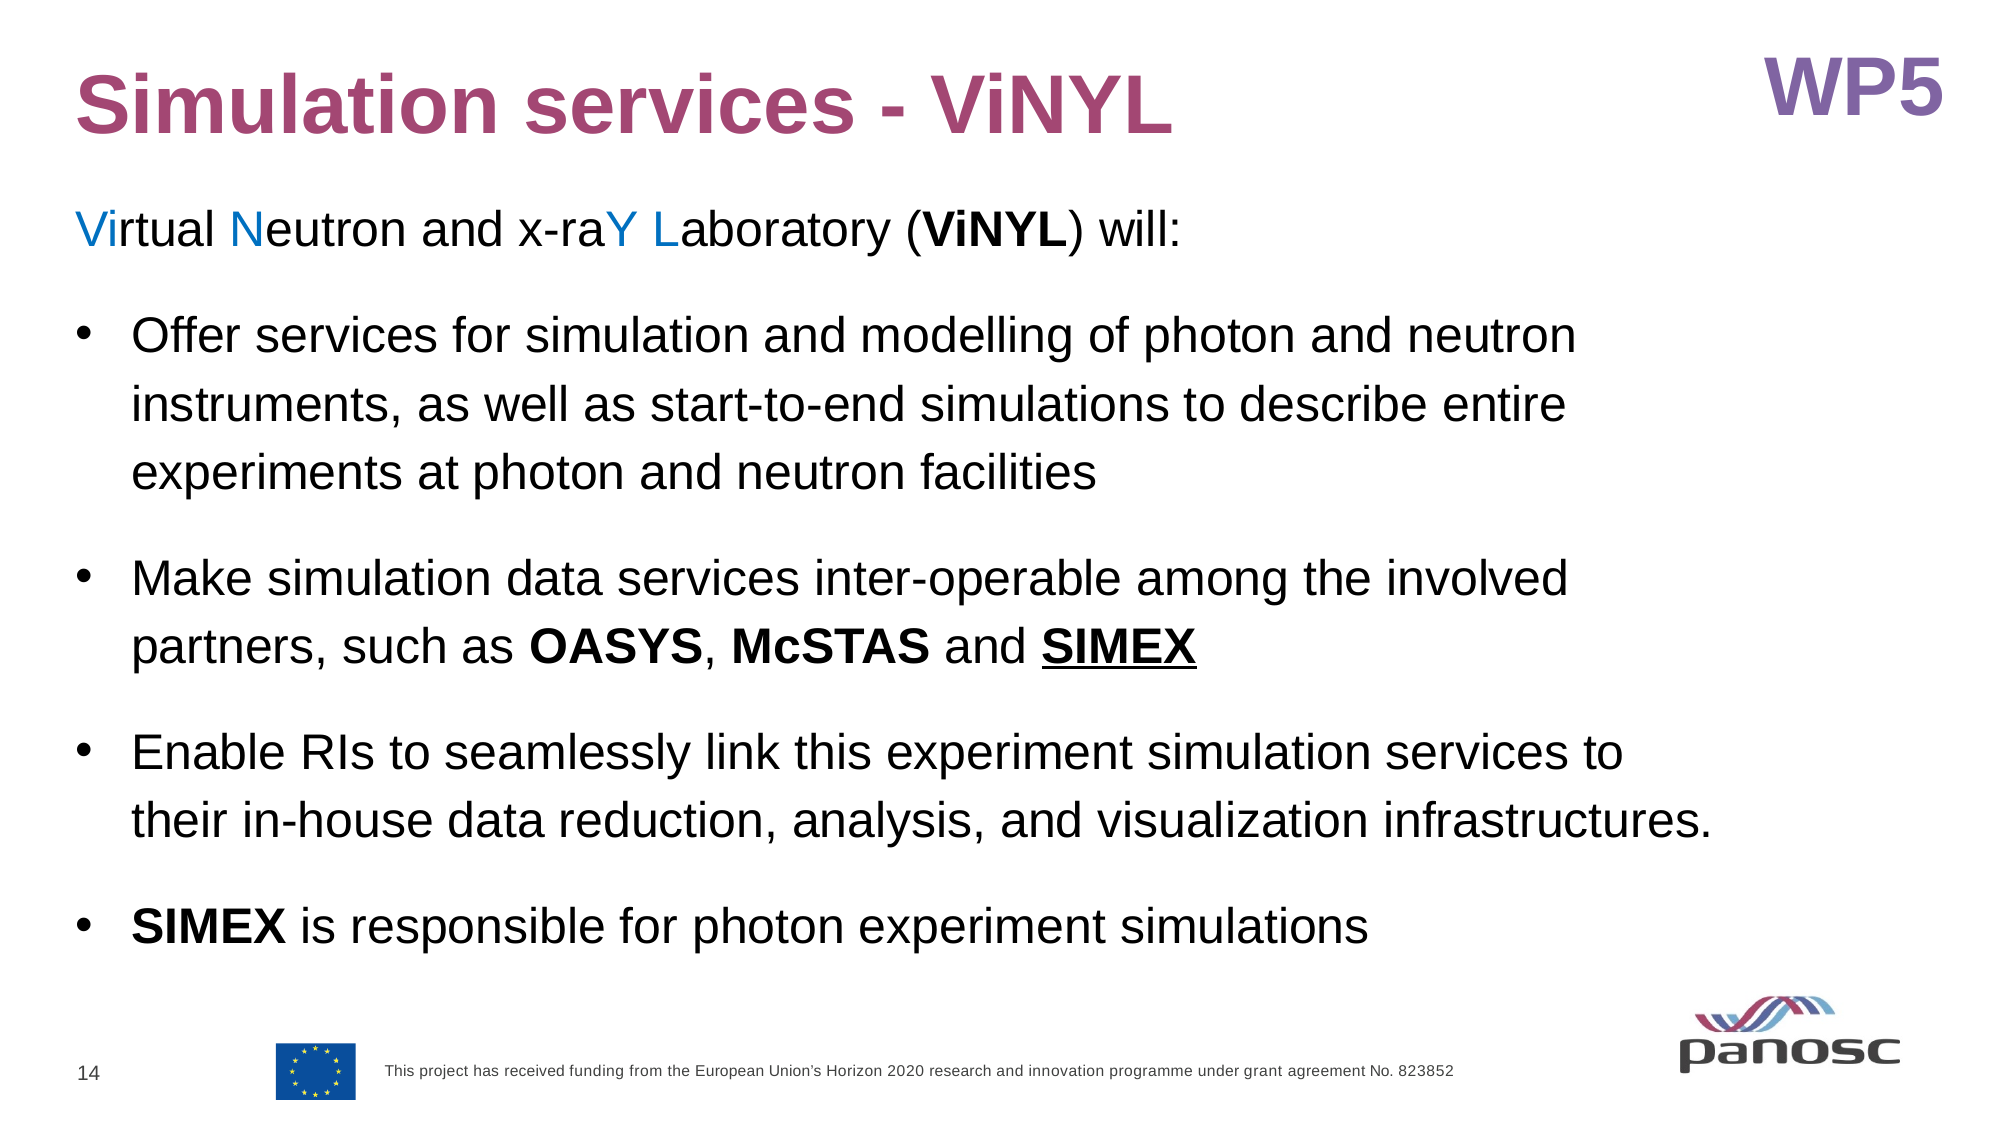

WP5
Simulation services - ViNYL
Virtual Neutron and x-raY Laboratory (ViNYL) will:
Offer services for simulation and modelling of photon and neutron instruments, as well as start-to-end simulations to describe entire experiments at photon and neutron facilities
Make simulation data services inter-operable among the involved partners, such as OASYS, McSTAS and SIMEX
Enable RIs to seamlessly link this experiment simulation services to their in-house data reduction, analysis, and visualization infrastructures.
SIMEX is responsible for photon experiment simulations

This project has received funding from the European Union’s Horizon 2020 research and innovation programme under grant agreement No. 823852